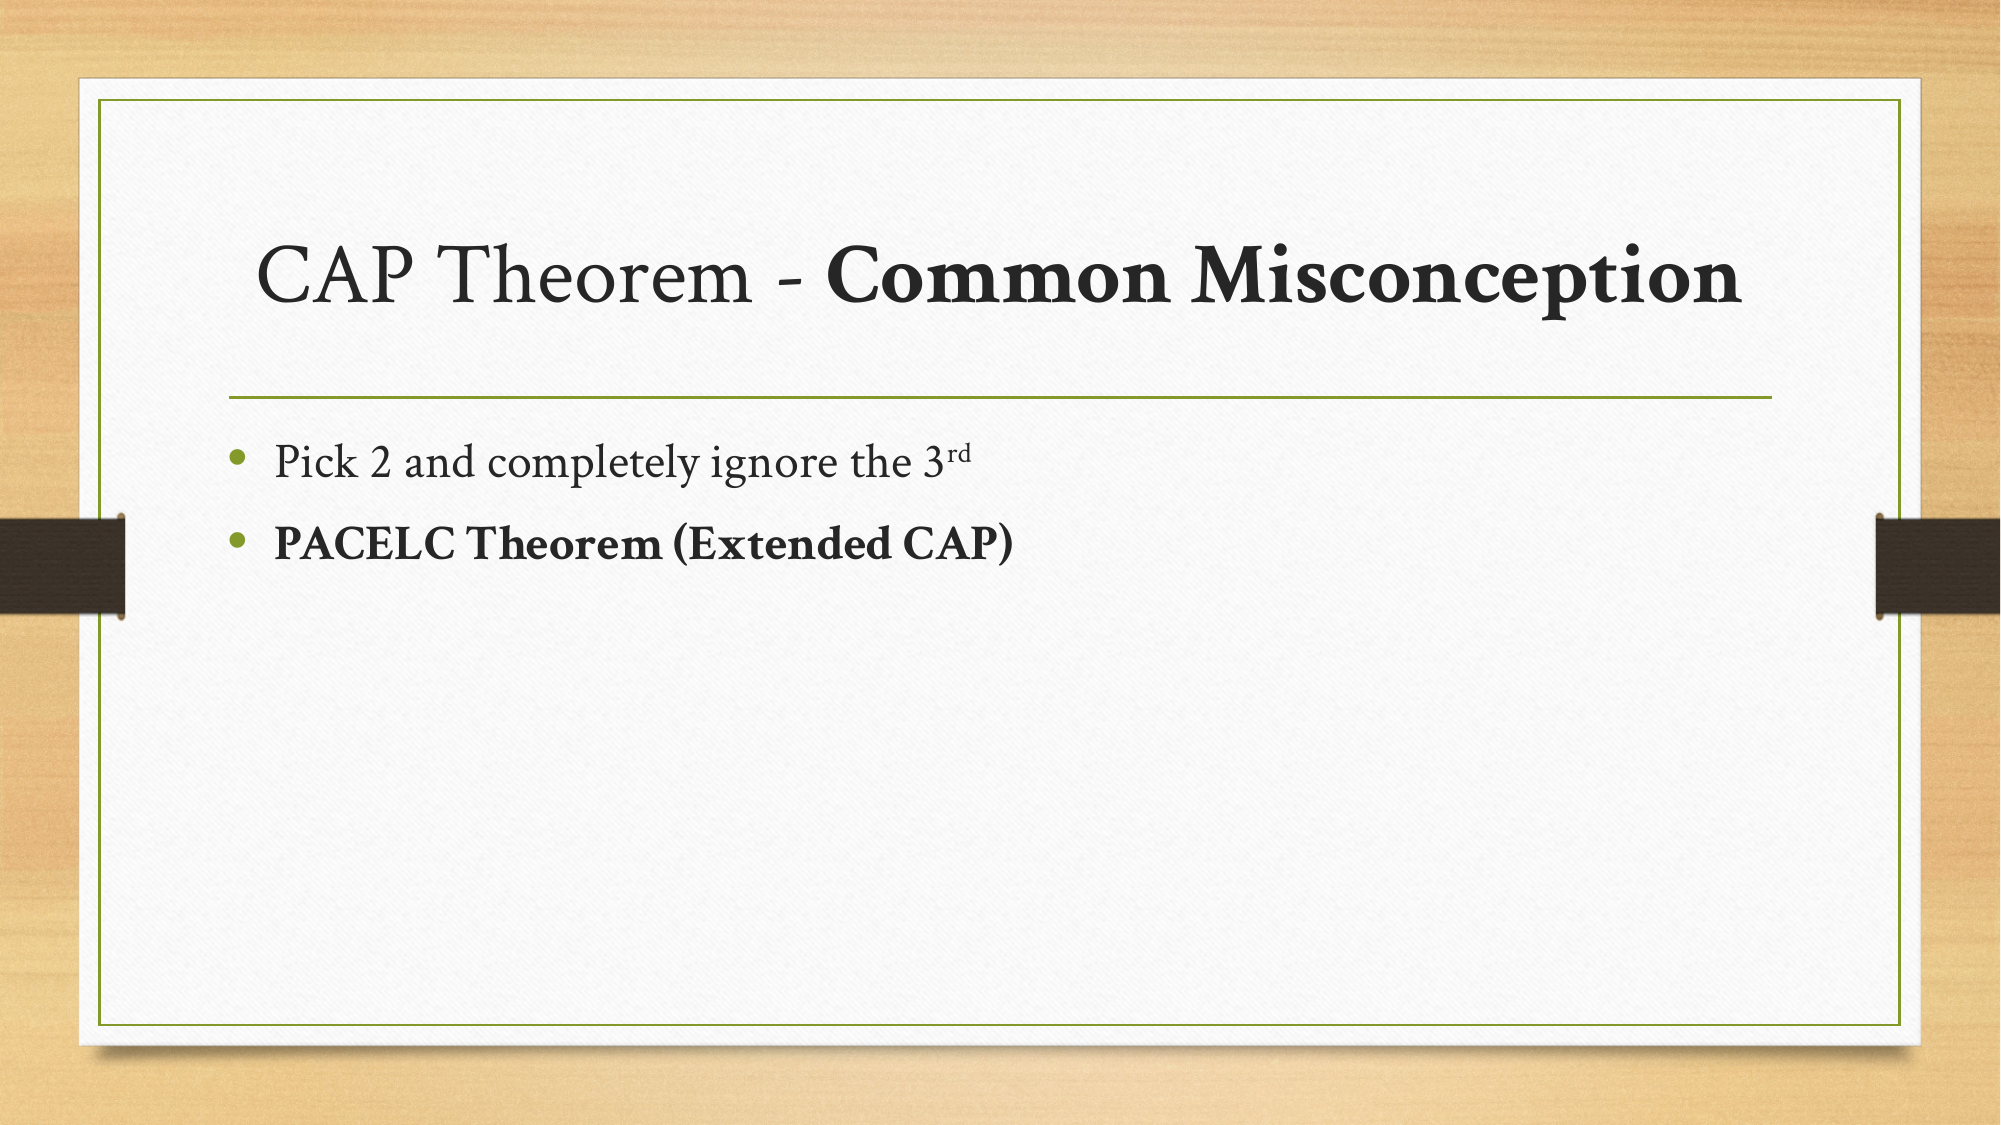

# CAP Theorem - Common Misconception
Pick 2 and completely ignore the 3rd
PACELC Theorem (Extended CAP)